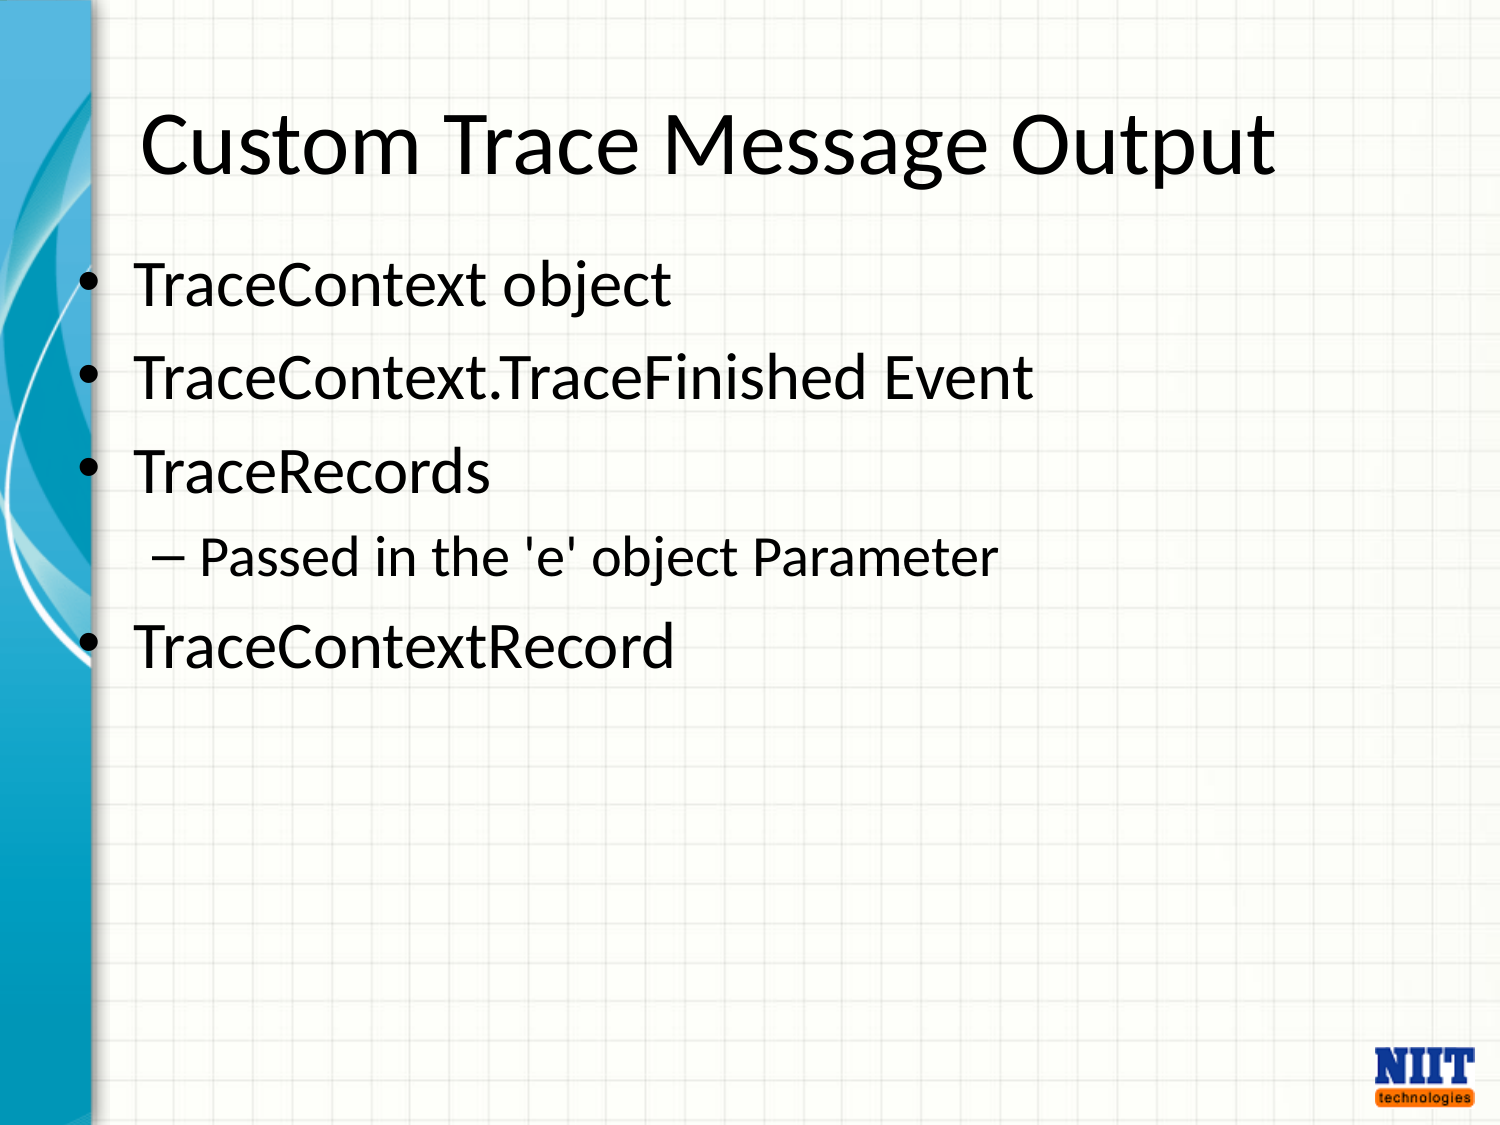

# Custom Trace Message Output
TraceContext object
TraceContext.TraceFinished Event
TraceRecords
Passed in the 'e' object Parameter
TraceContextRecord